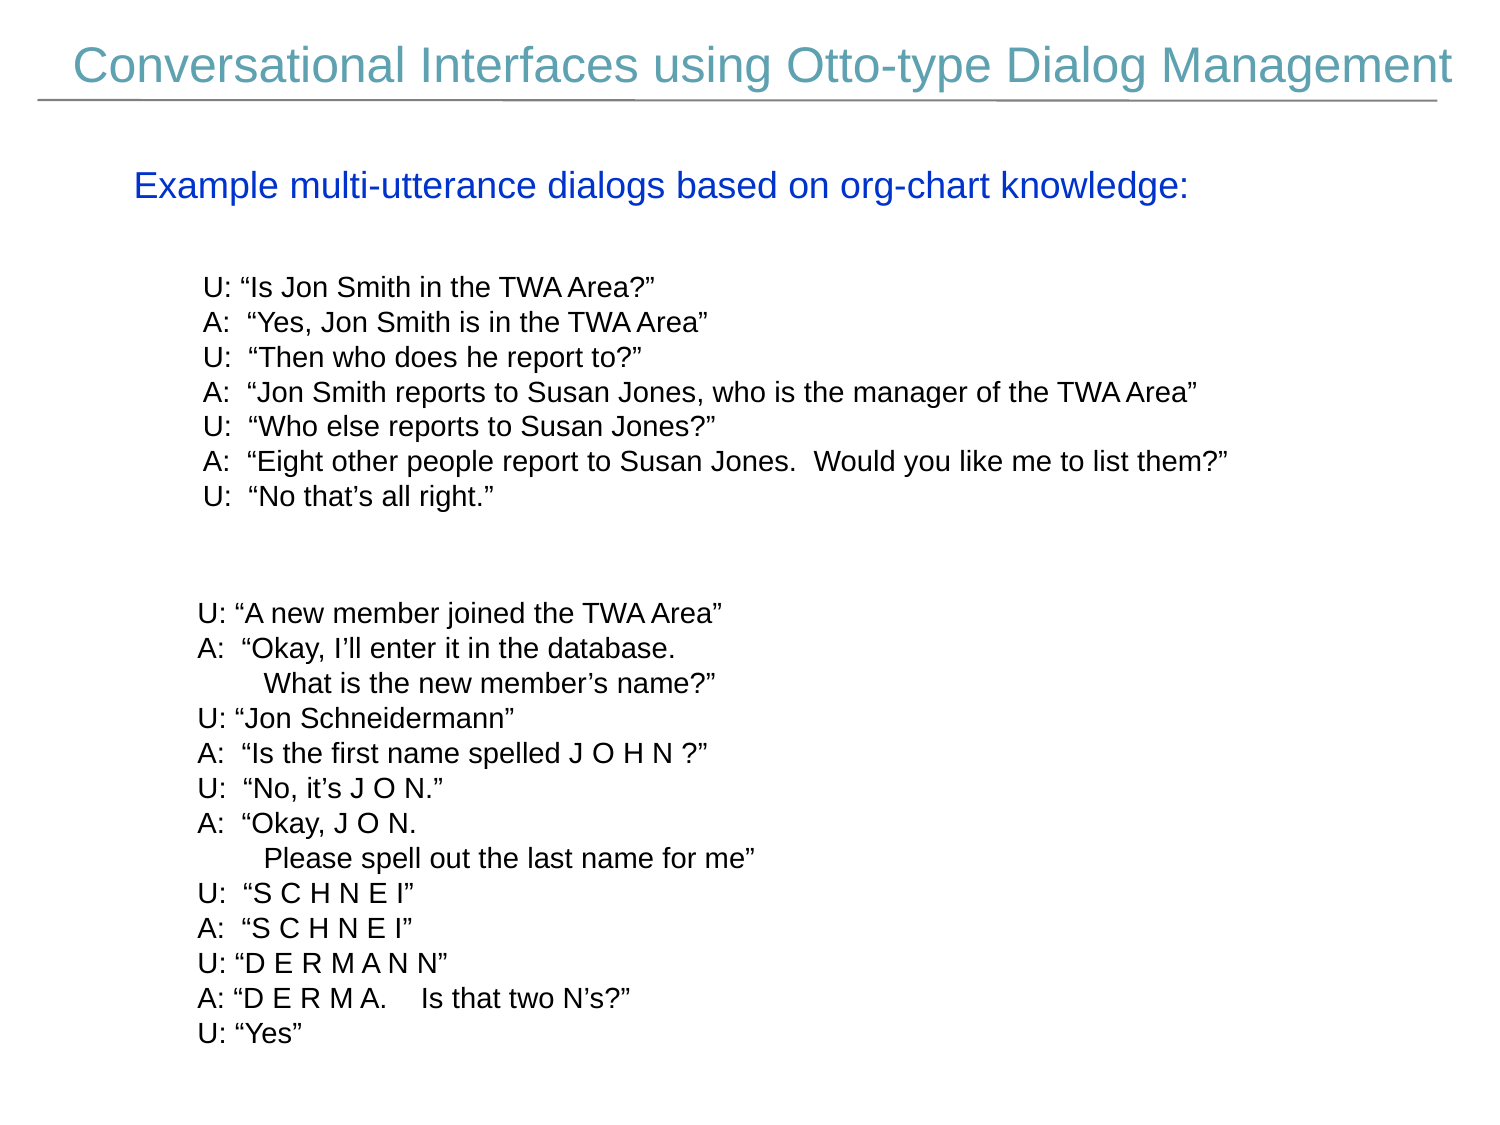

Conversational Interfaces using Otto-type Dialog Management

Example multi-utterance dialogs based on org-chart knowledge:
U: “Is Jon Smith in the TWA Area?”
A:  “Yes, Jon Smith is in the TWA Area”
U:  “Then who does he report to?”
A:  “Jon Smith reports to Susan Jones, who is the manager of the TWA Area”
U:  “Who else reports to Susan Jones?”
A:  “Eight other people report to Susan Jones.  Would you like me to list them?”
U:  “No that’s all right.”
U: “A new member joined the TWA Area”
A:  “Okay, I’ll enter it in the database.
        What is the new member’s name?”
U: “Jon Schneidermann”
A:  “Is the first name spelled J O H N ?”
U:  “No, it’s J O N.”
A:  “Okay, J O N.
        Please spell out the last name for me”
U:  “S C H N E I”
A:  “S C H N E I”
U: “D E R M A N N”
A: “D E R M A.    Is that two N’s?”
U: “Yes”